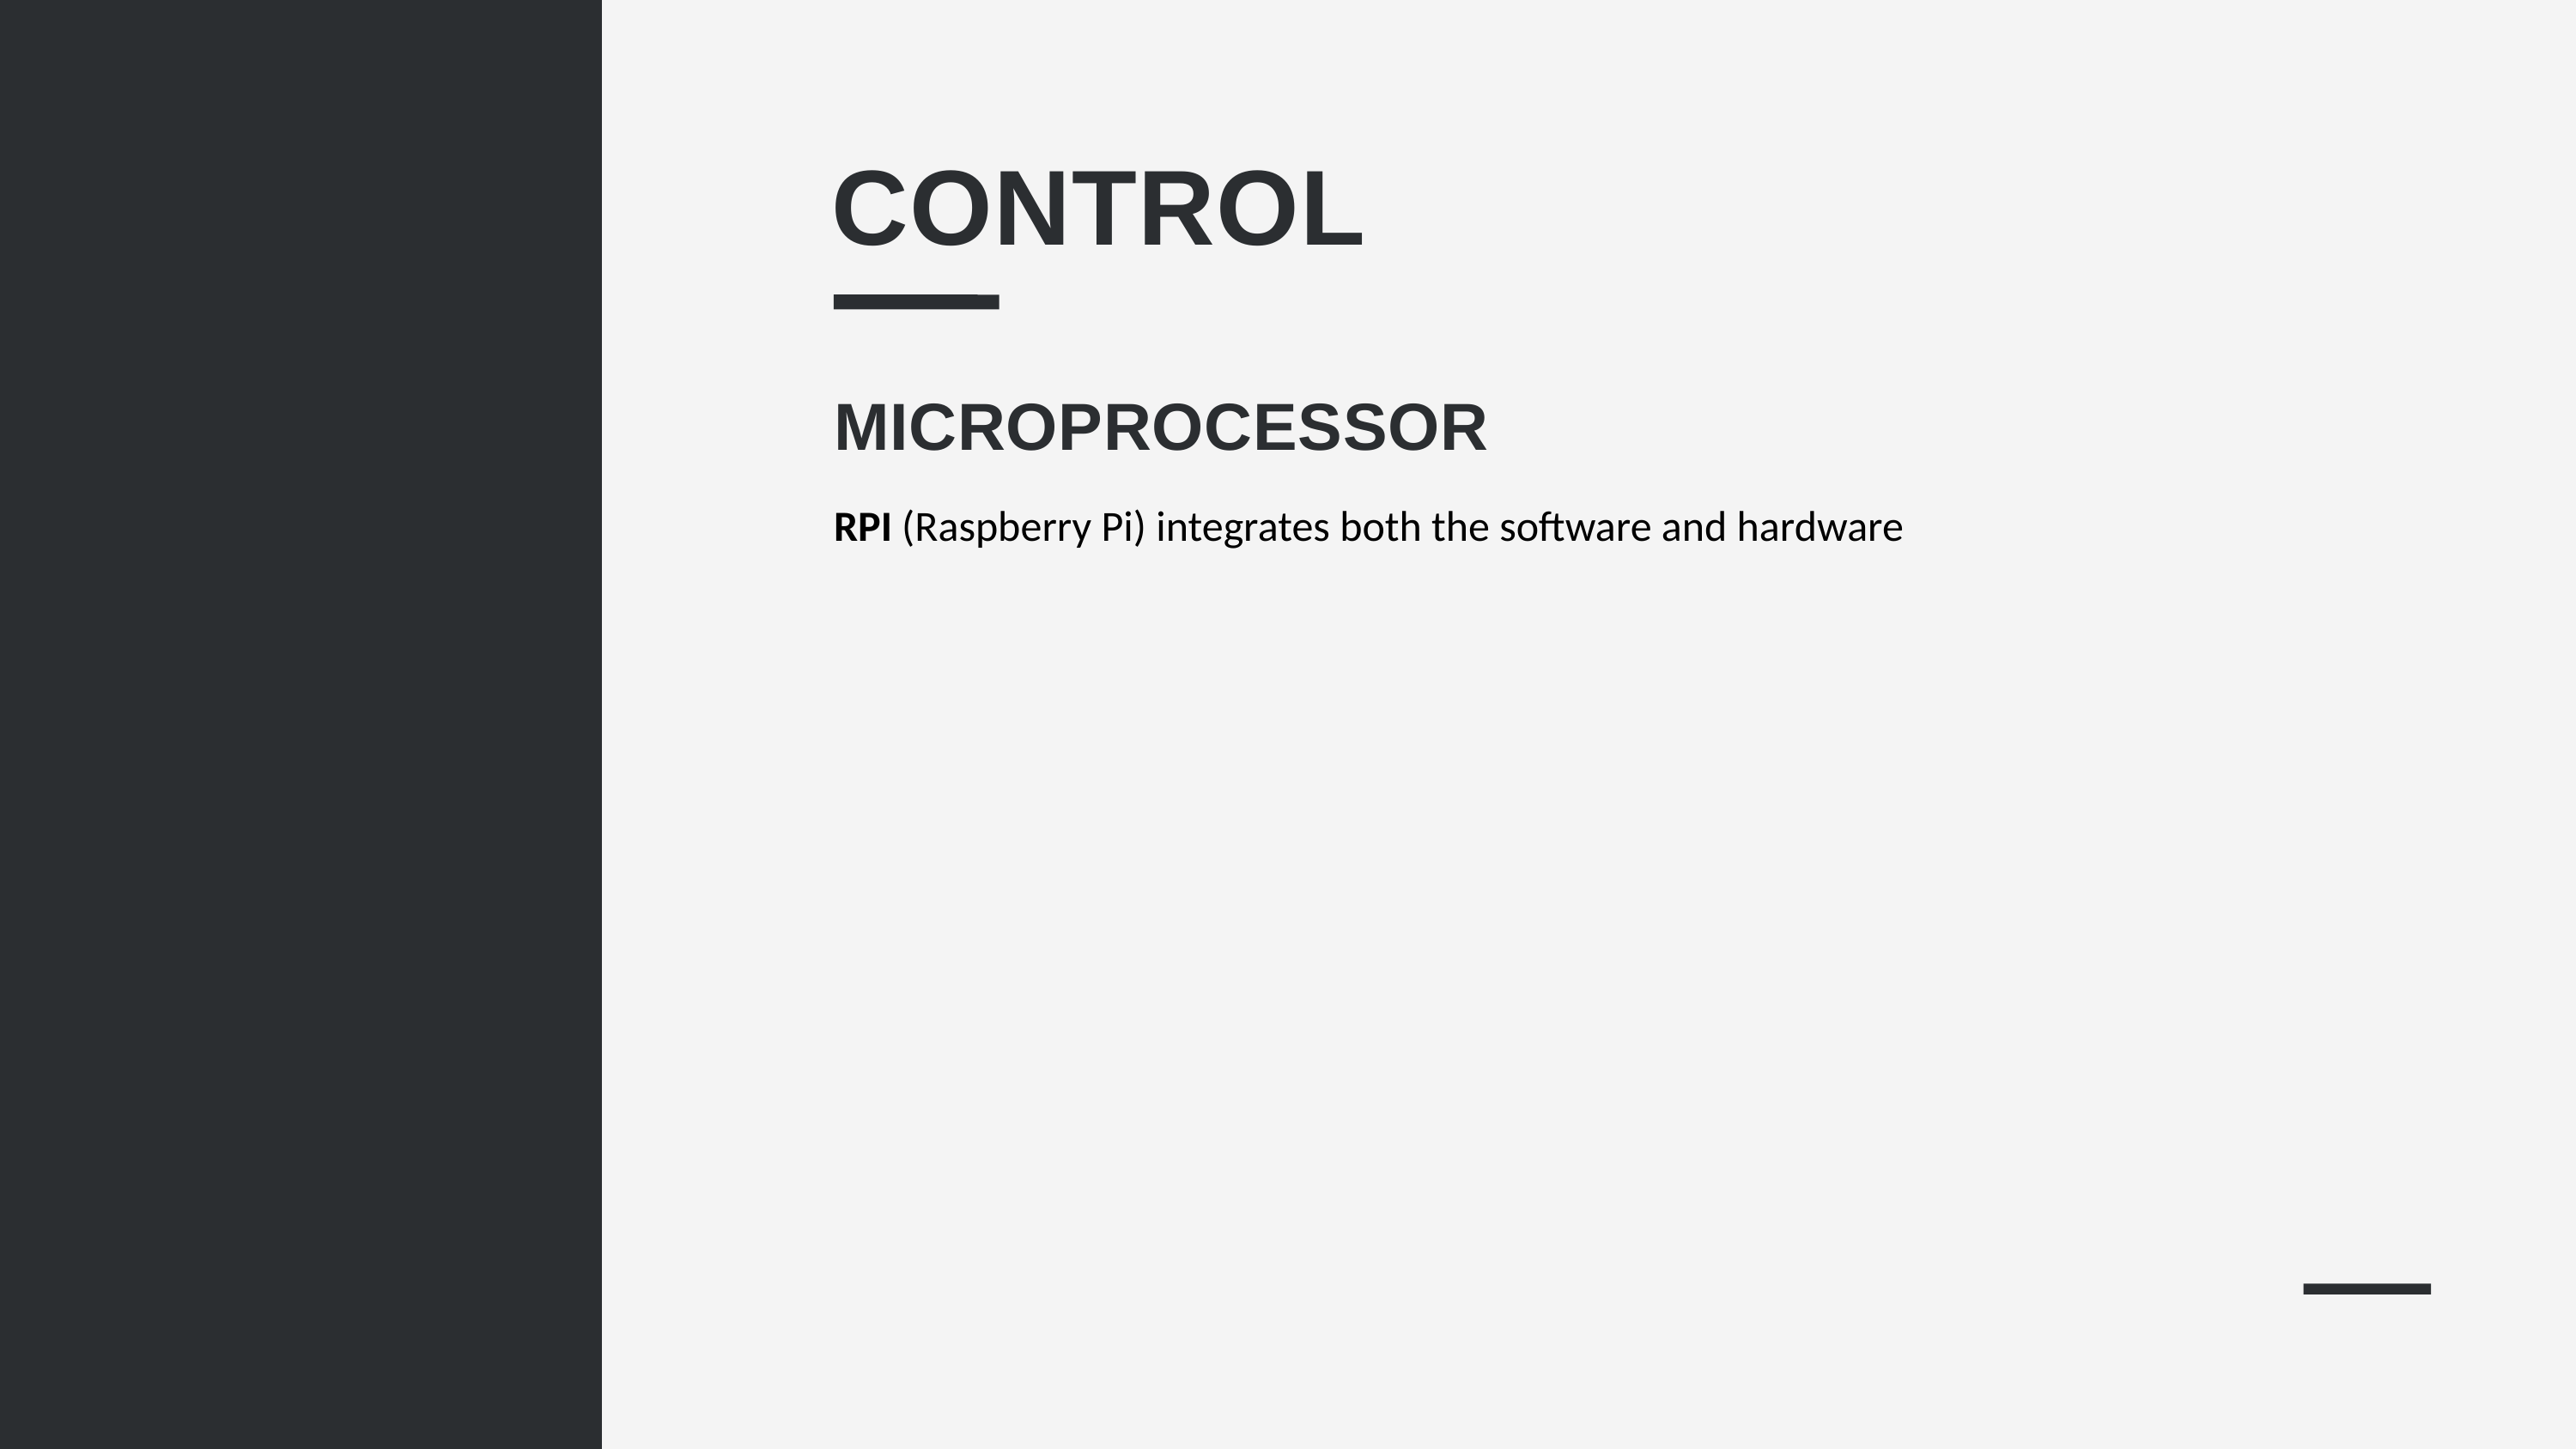

CONTROL

MICROPROCESSOR
RPI (Raspberry Pi) integrates both the software and hardware